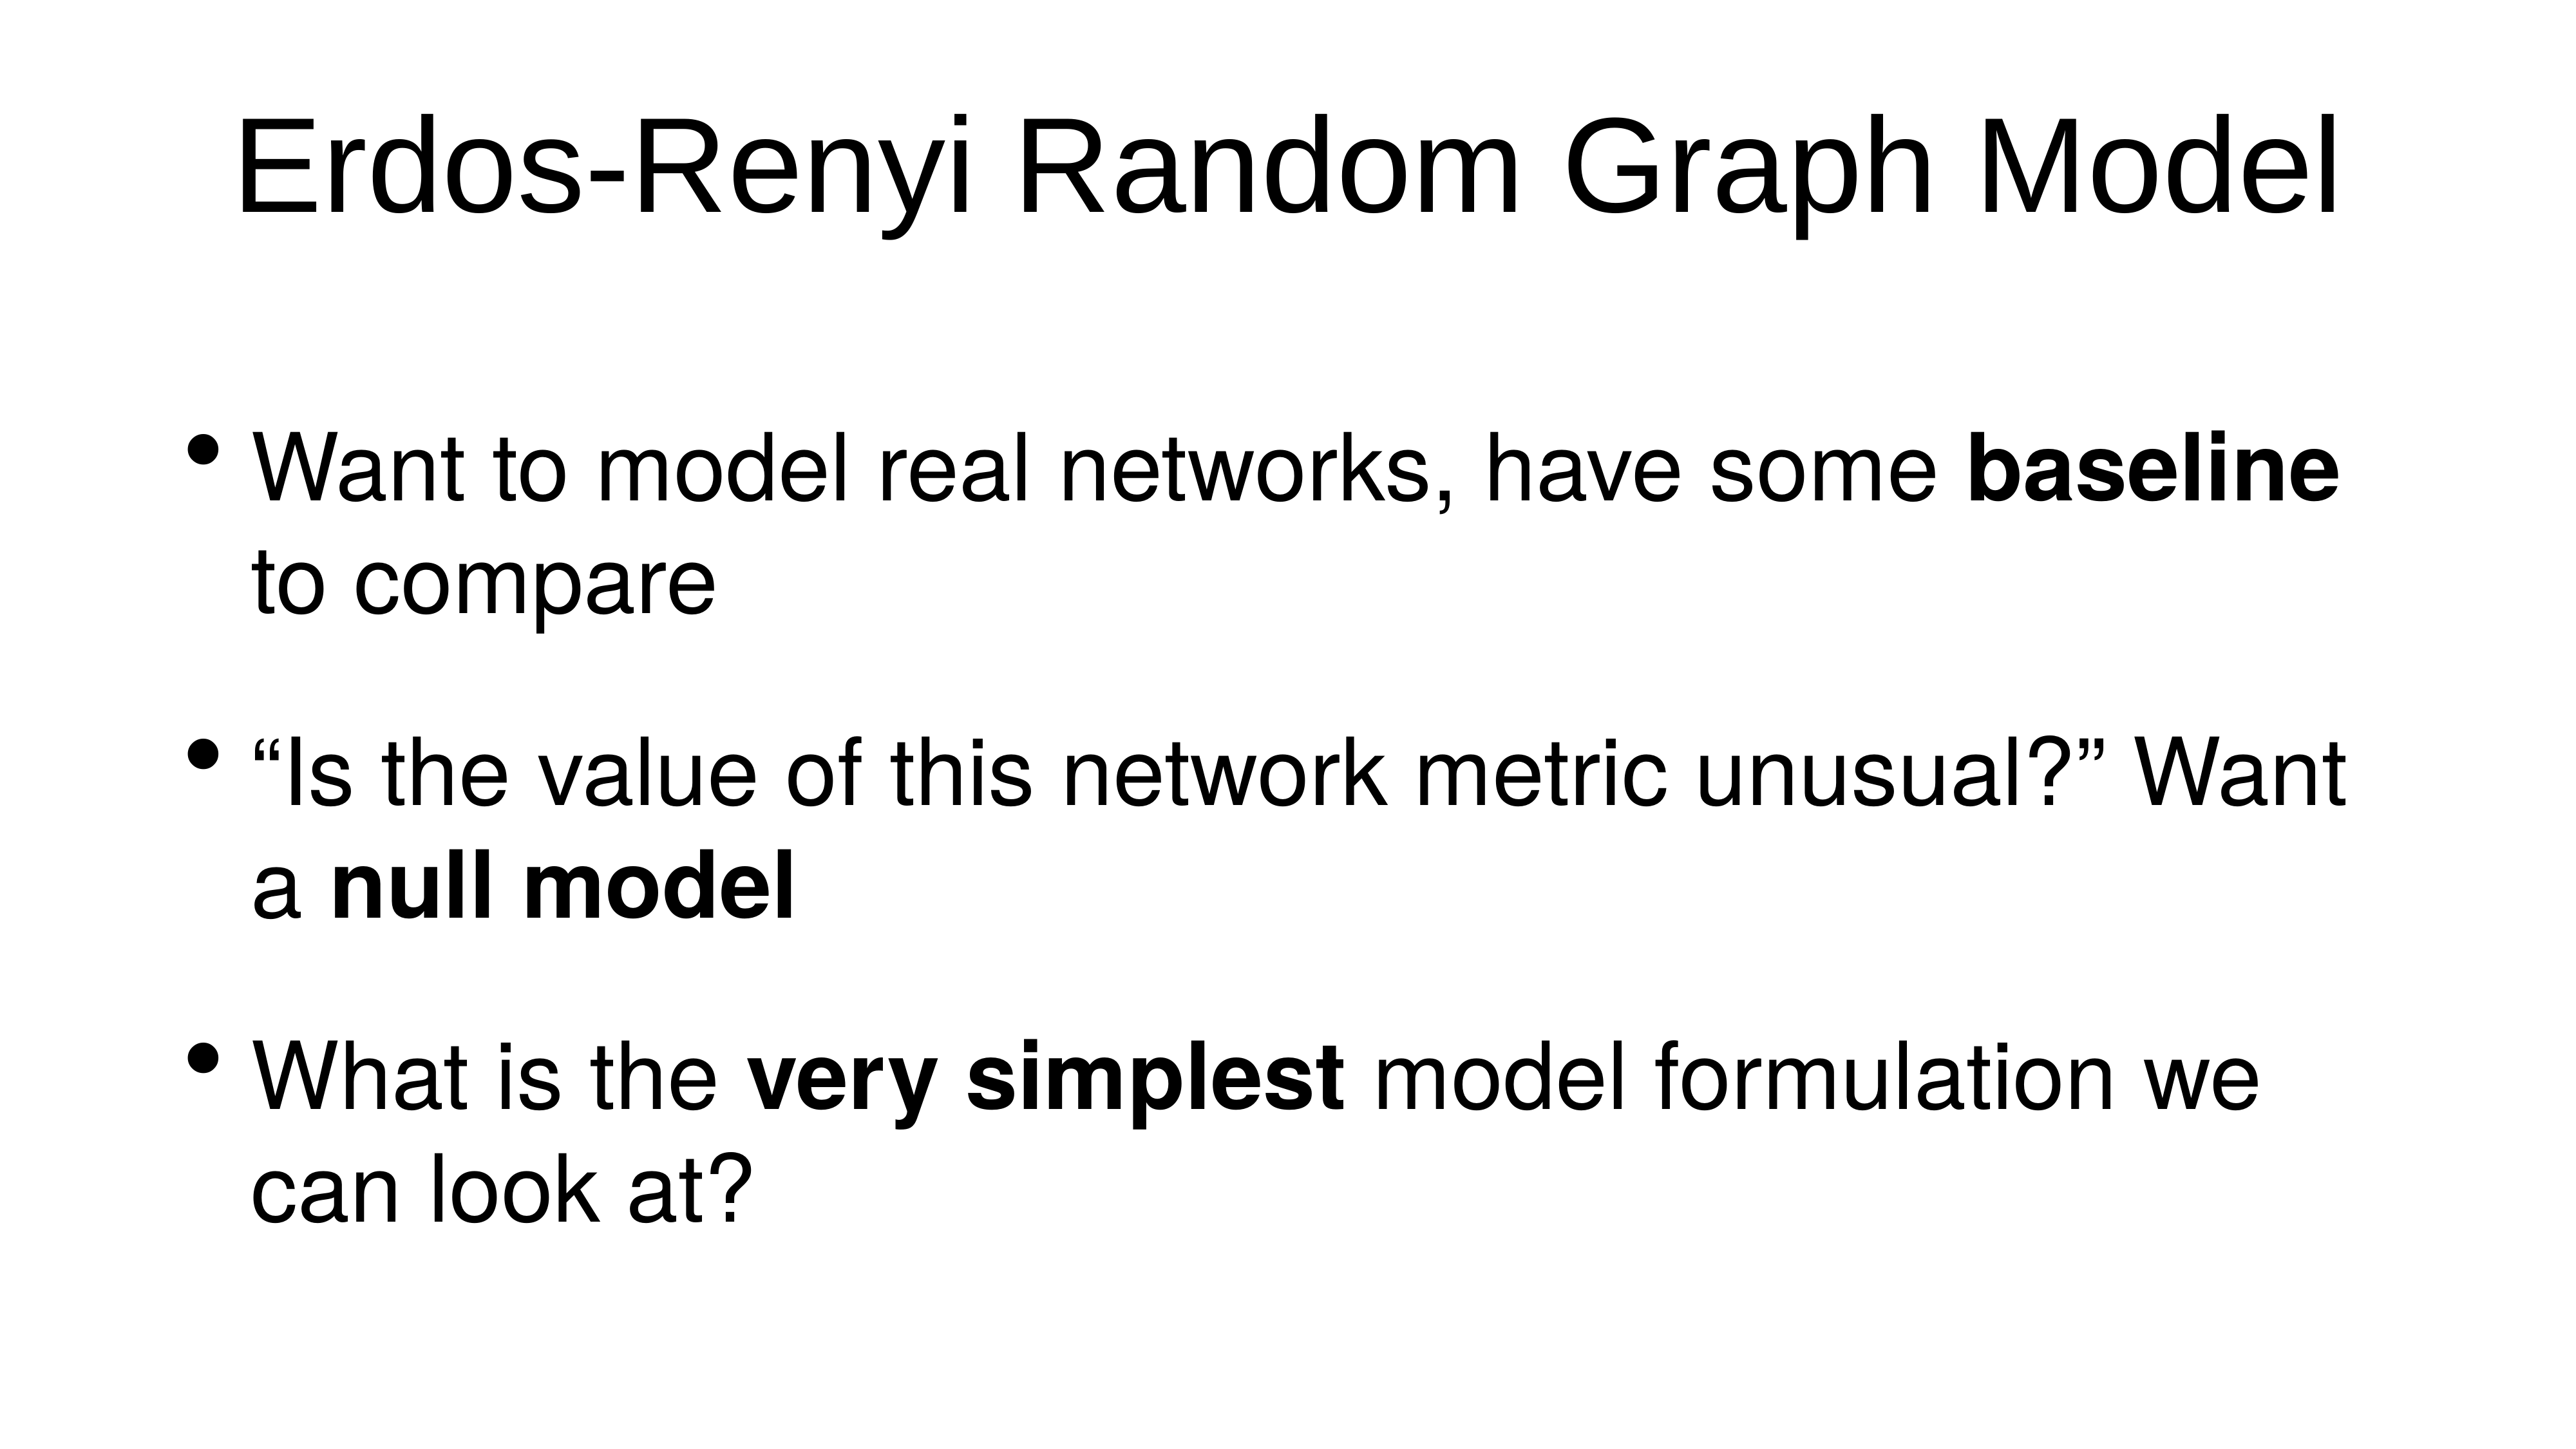

# Erdos-Renyi Random Graph Model
Want to model real networks, have some baseline to compare
“Is the value of this network metric unusual?” Want a null model
What is the very simplest model formulation we can look at?